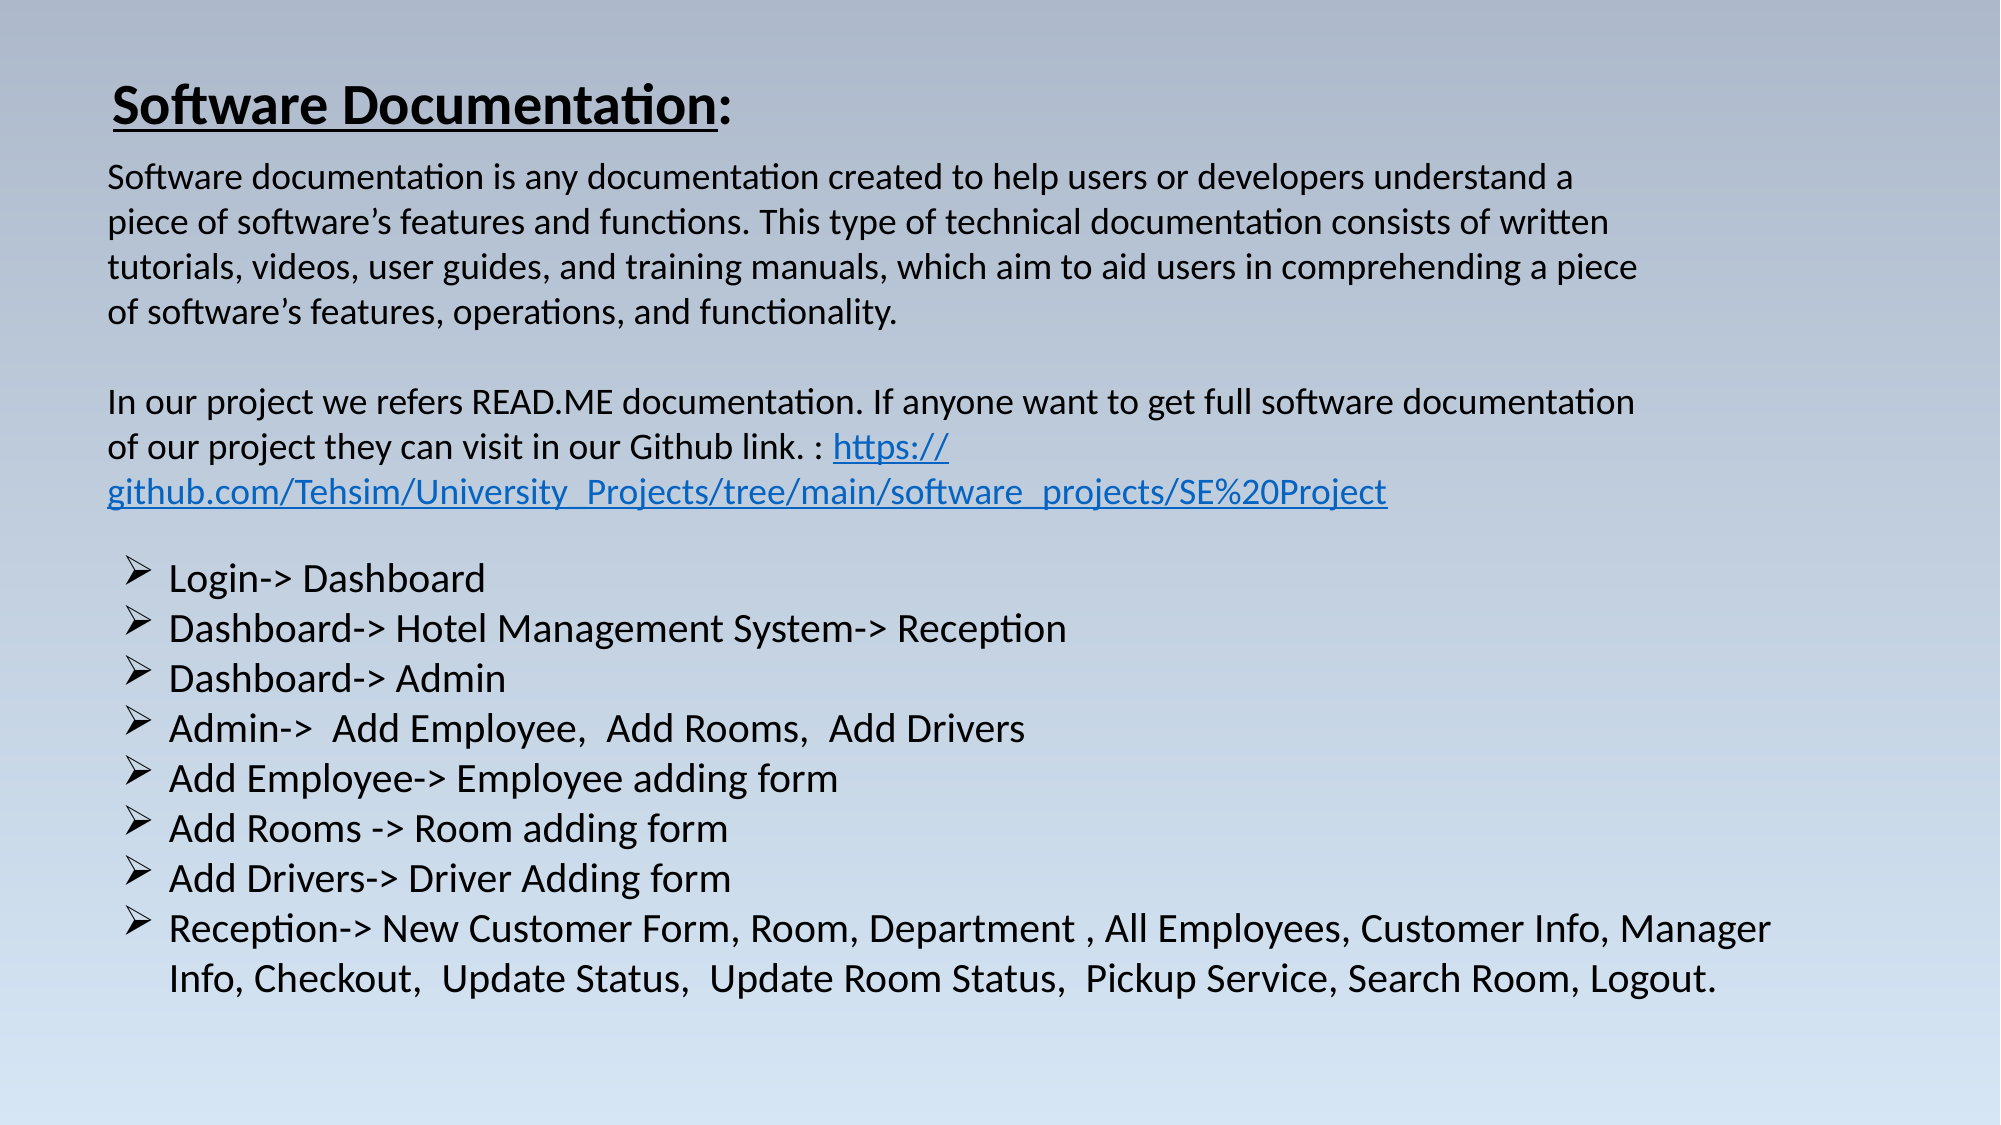

Software Documentation:
Software documentation is any documentation created to help users or developers understand a piece of software’s features and functions. This type of technical documentation consists of written tutorials, videos, user guides, and training manuals, which aim to aid users in comprehending a piece of software’s features, operations, and functionality.

In our project we refers READ.ME documentation. If anyone want to get full software documentation of our project they can visit in our Github link. : https://github.com/Tehsim/University_Projects/tree/main/software_projects/SE%20Project

Login-> Dashboard
Dashboard-> Hotel Management System-> Reception
Dashboard-> Admin
Admin->  Add Employee,  Add Rooms,  Add Drivers
Add Employee-> Employee adding form
Add Rooms -> Room adding form
Add Drivers-> Driver Adding form
Reception-> New Customer Form, Room, Department , All Employees, Customer Info, Manager Info, Checkout,  Update Status,  Update Room Status,  Pickup Service, Search Room, Logout.